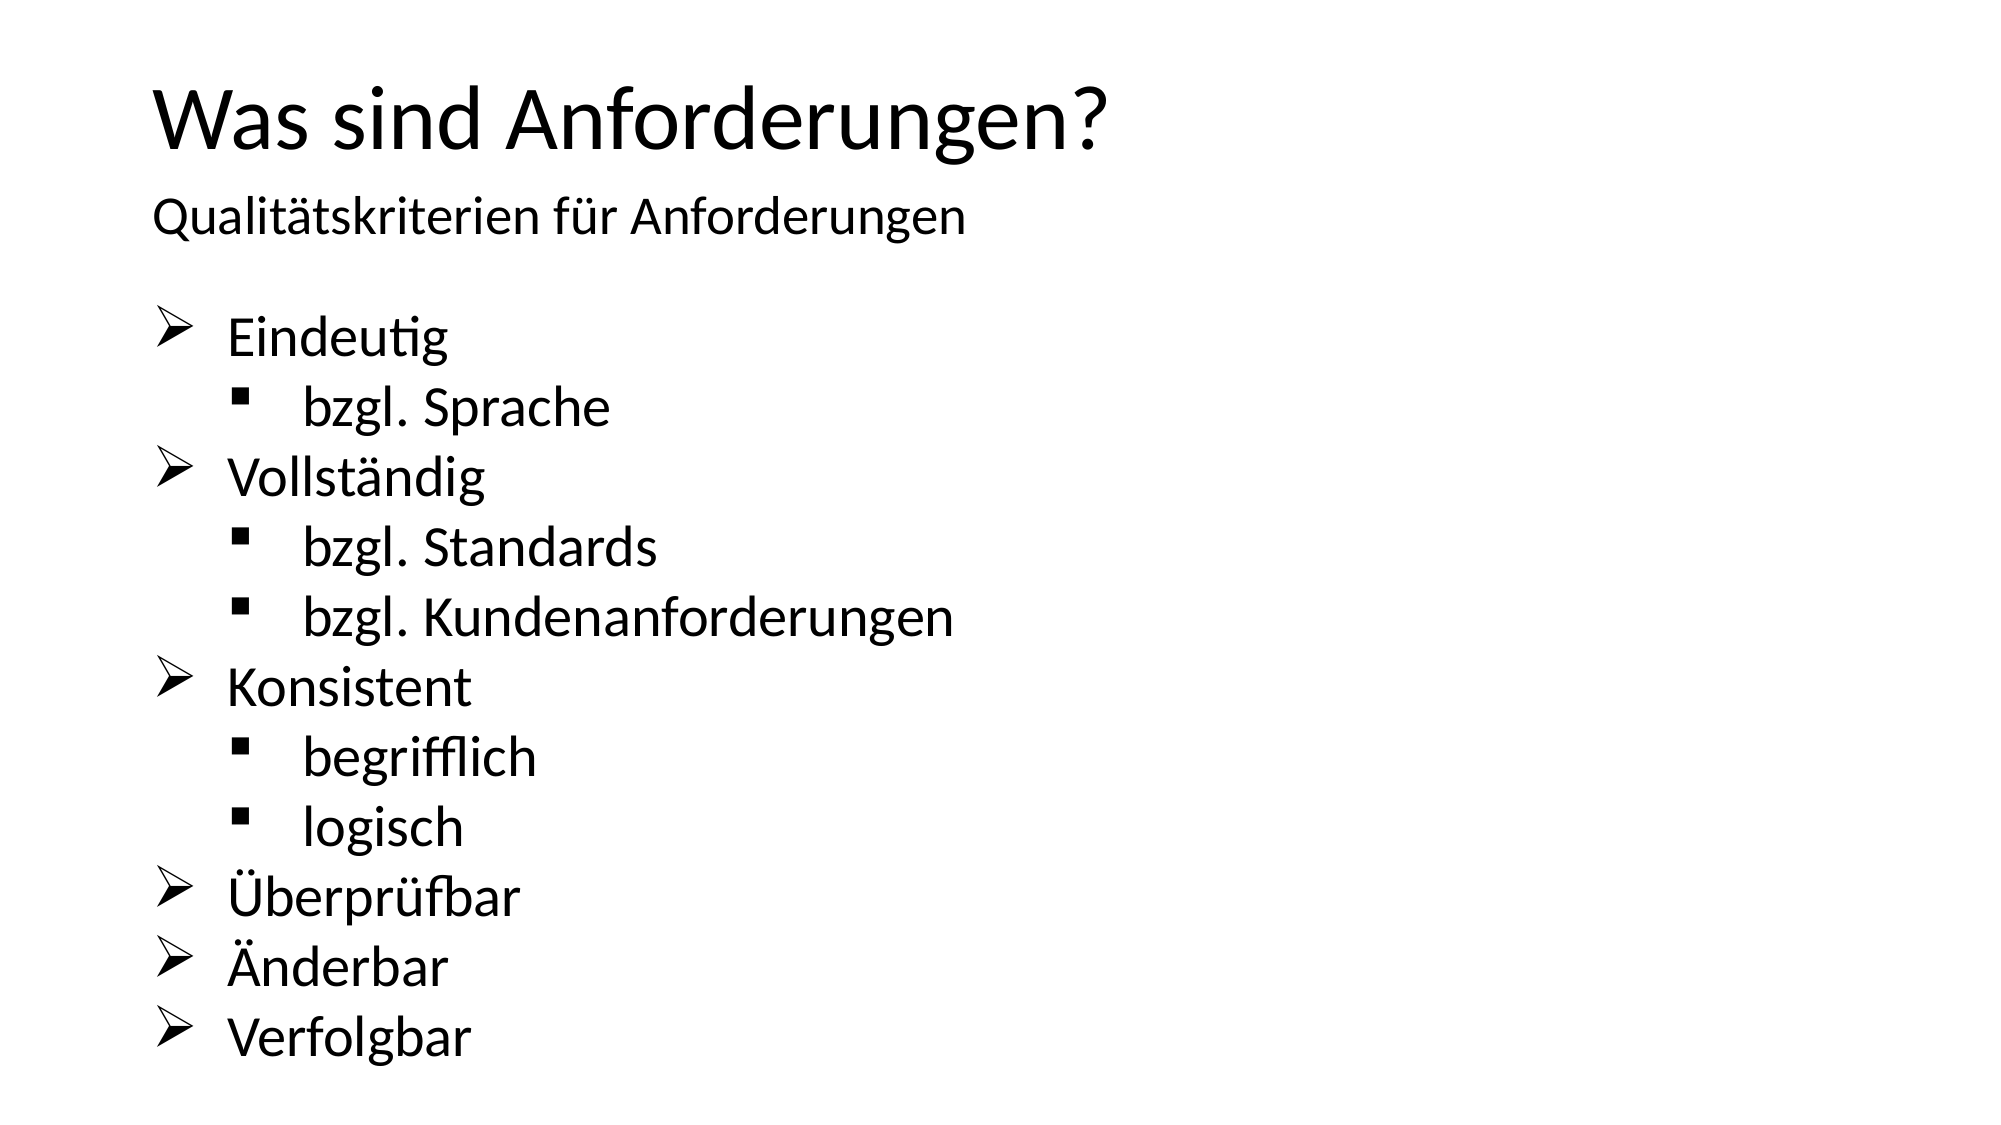

# Was sind Anforderungen?
Qualitätskriterien für Anforderungen
Eindeutig
bzgl. Sprache
Vollständig
bzgl. Standards
bzgl. Kundenanforderungen
Konsistent
begrifflich
logisch
Überprüfbar
Änderbar
Verfolgbar